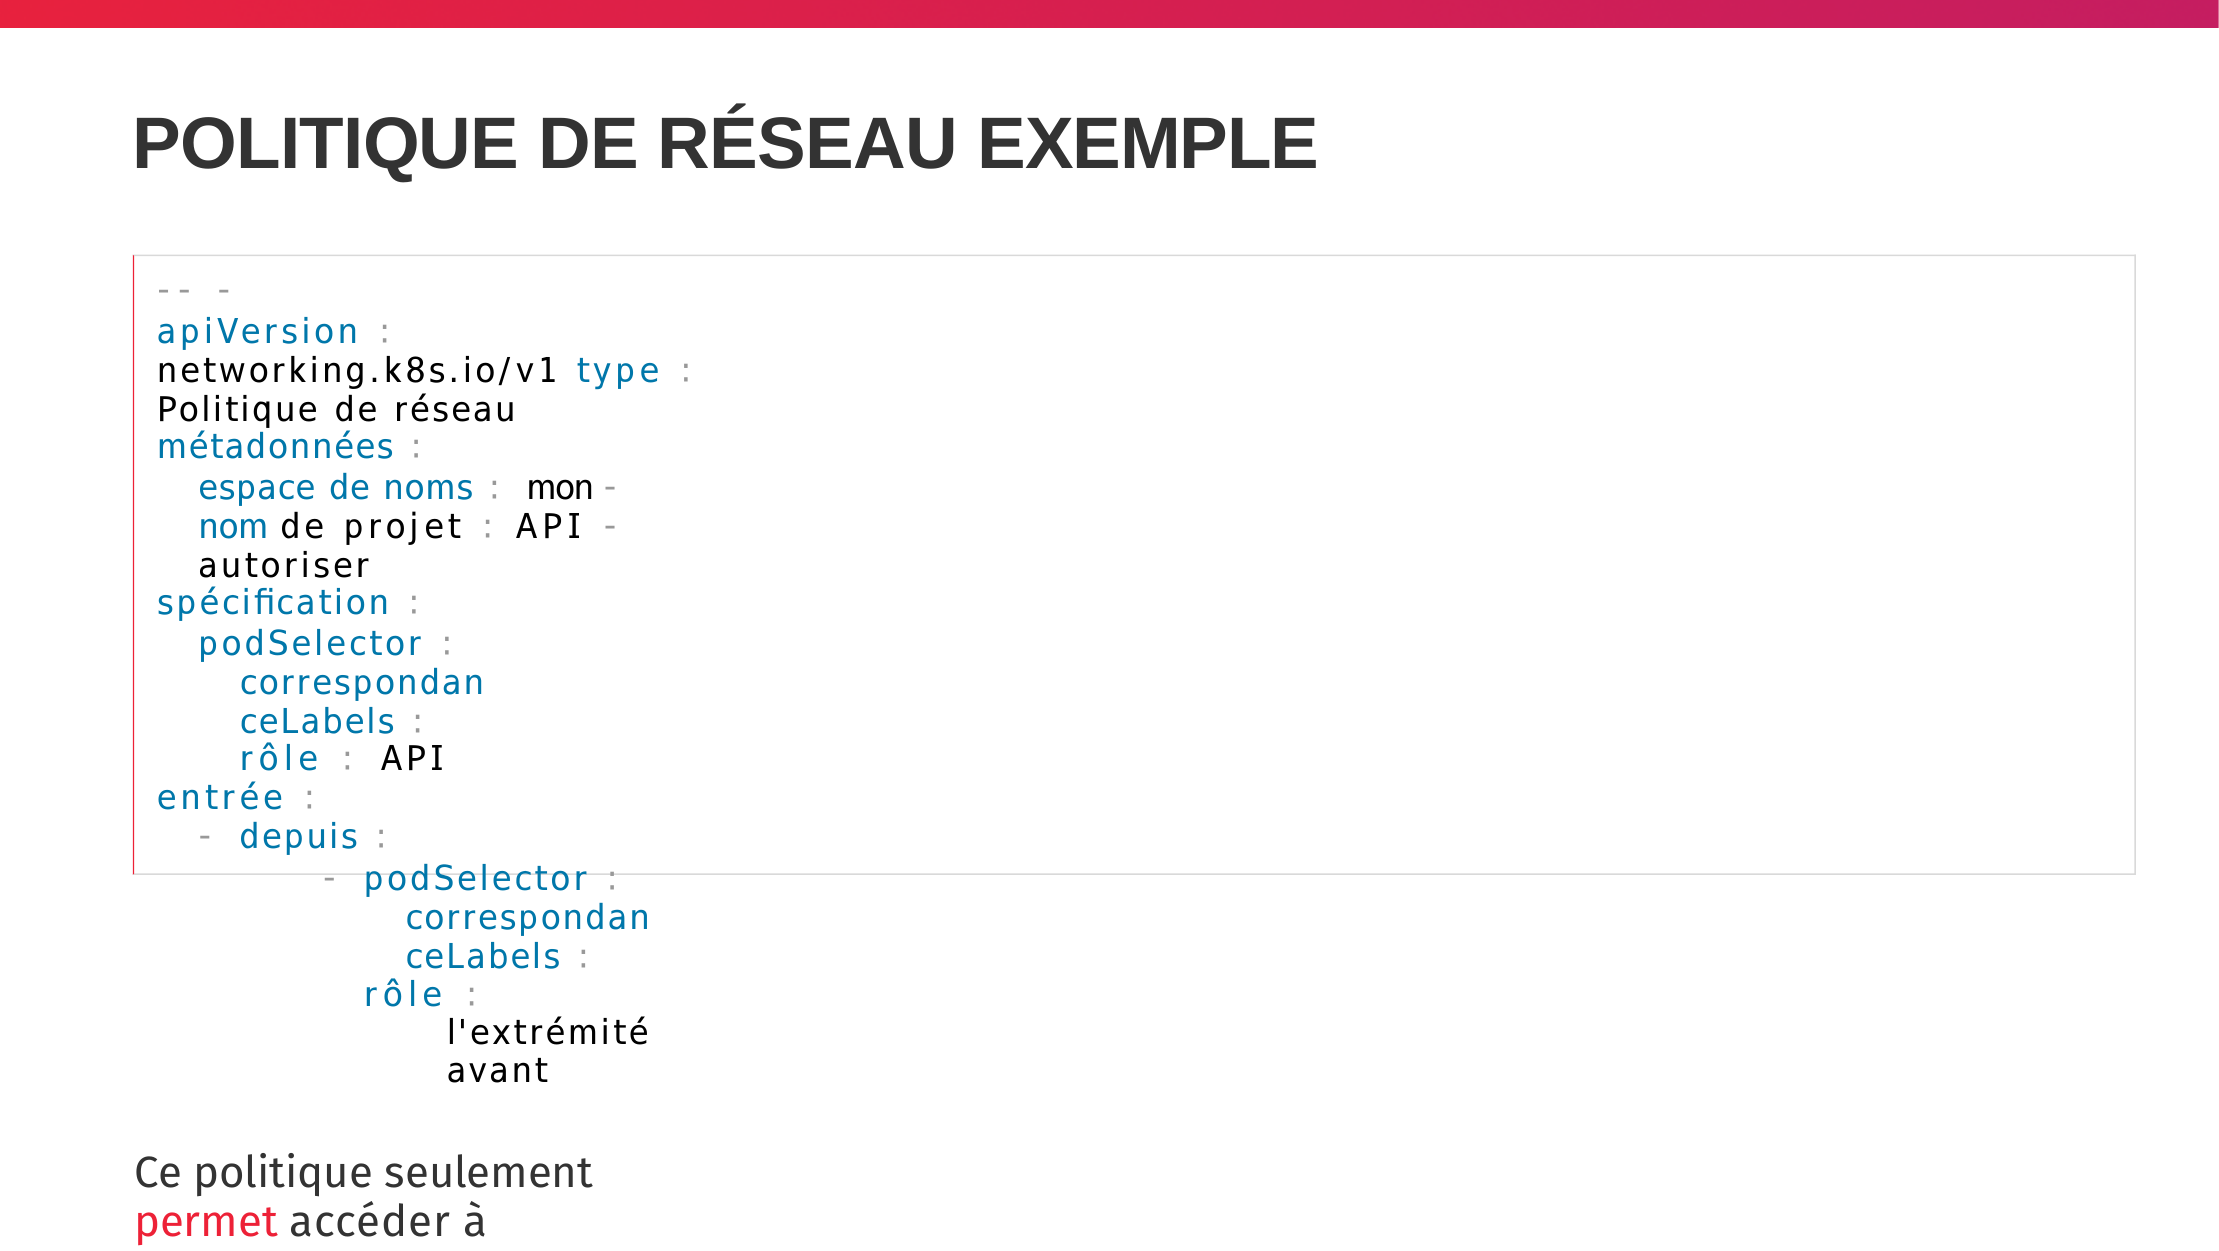

# POLITIQUE DE RÉSEAU EXEMPLE
-- -
apiVersion :  networking.k8s.io/v1 type : Politique de réseau
métadonnées :
espace de noms :  mon - nom de projet :  API - autoriser
spécification :
podSelector : correspondanceLabels :
rôle : API
entrée :
- depuis :
- podSelector : correspondanceLabels :
rôle : l'extrémité avant

Ce politique seulement permet accéder à Capsules avec le étiquette rôle=api depuis Capsules avec étiquette
rôle=front-end